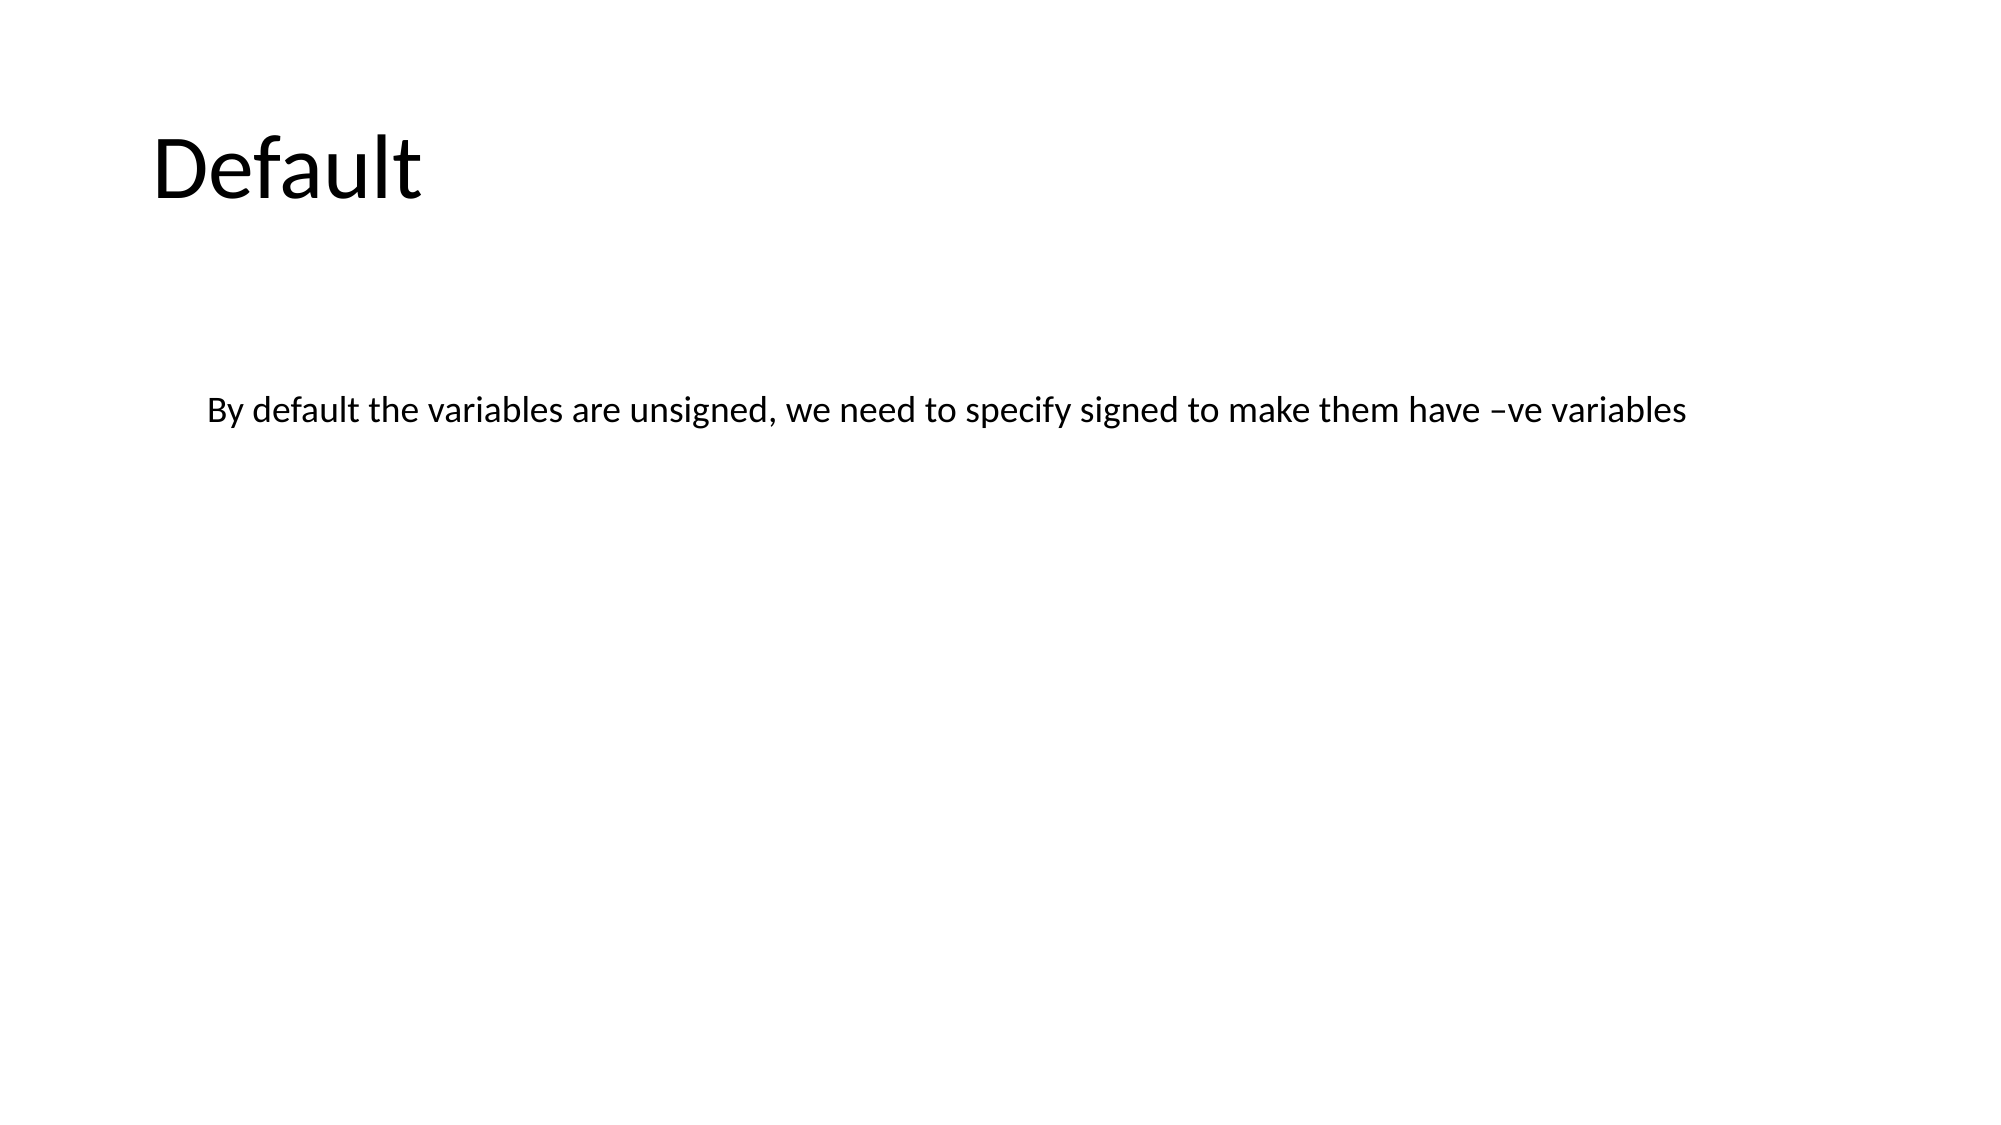

# Default
By default the variables are unsigned, we need to specify signed to make them have –ve variables